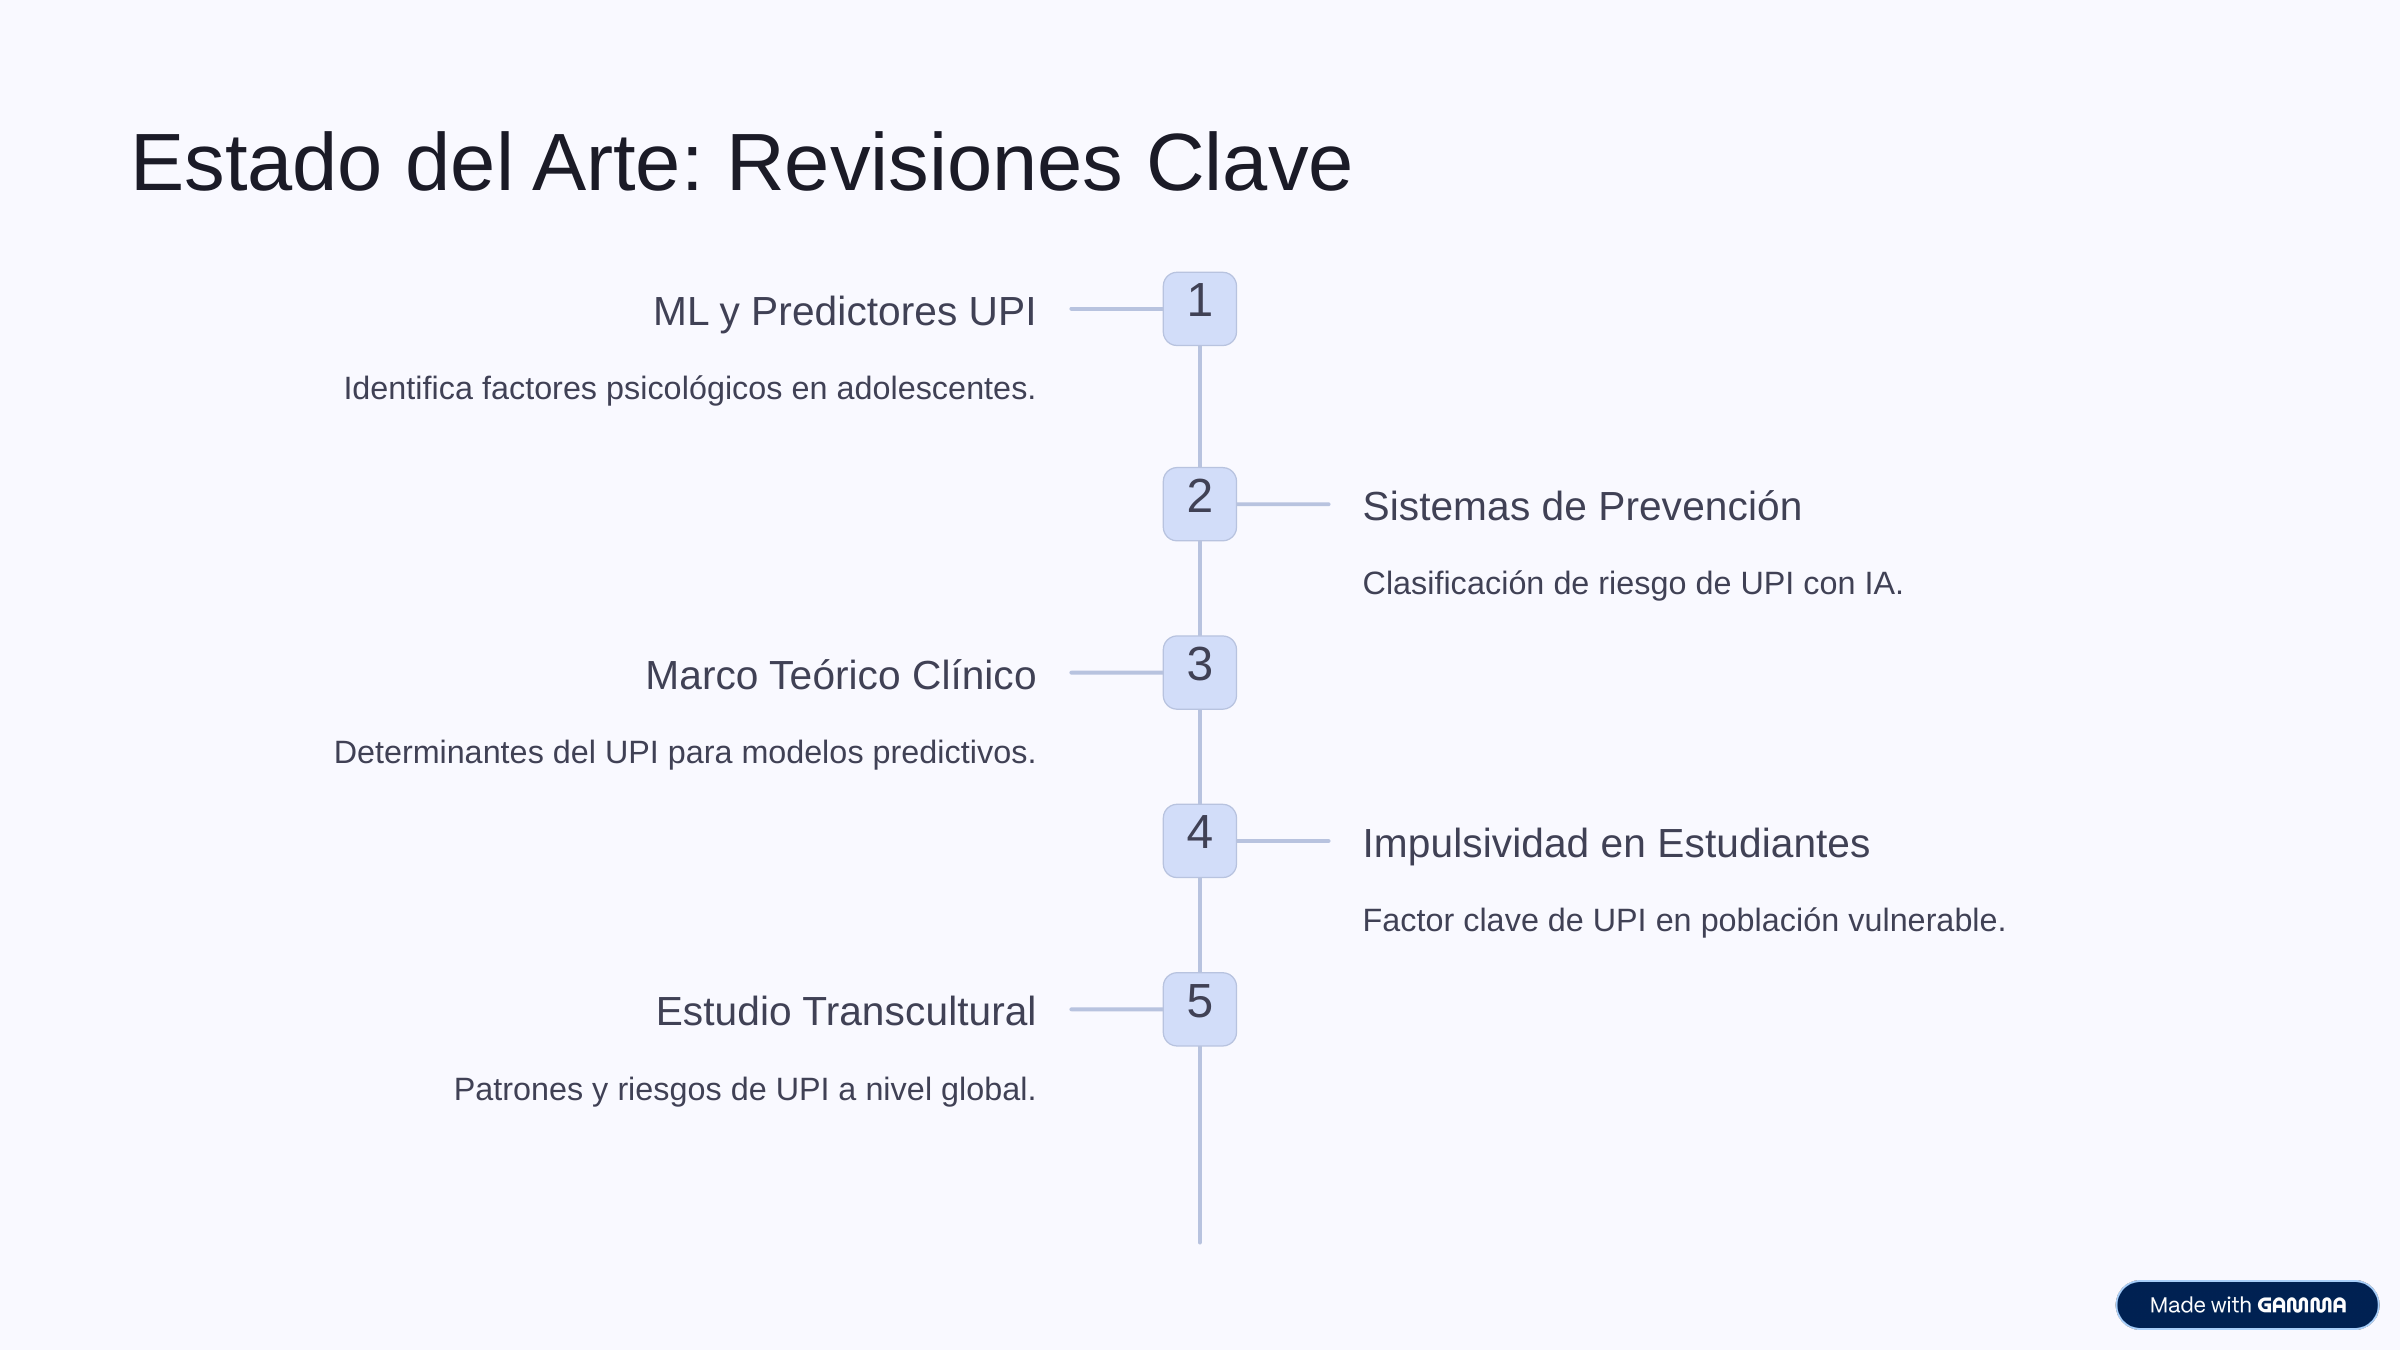

Estado del Arte: Revisiones Clave

1
ML y Predictores UPI

Identifica factores psicológicos en adolescentes.

2
Sistemas de Prevención

Clasificación de riesgo de UPI con IA.

3
Marco Teórico Clínico

Determinantes del UPI para modelos predictivos.

4
Impulsividad en Estudiantes

Factor clave de UPI en población vulnerable.

5
Estudio Transcultural

Patrones y riesgos de UPI a nivel global.